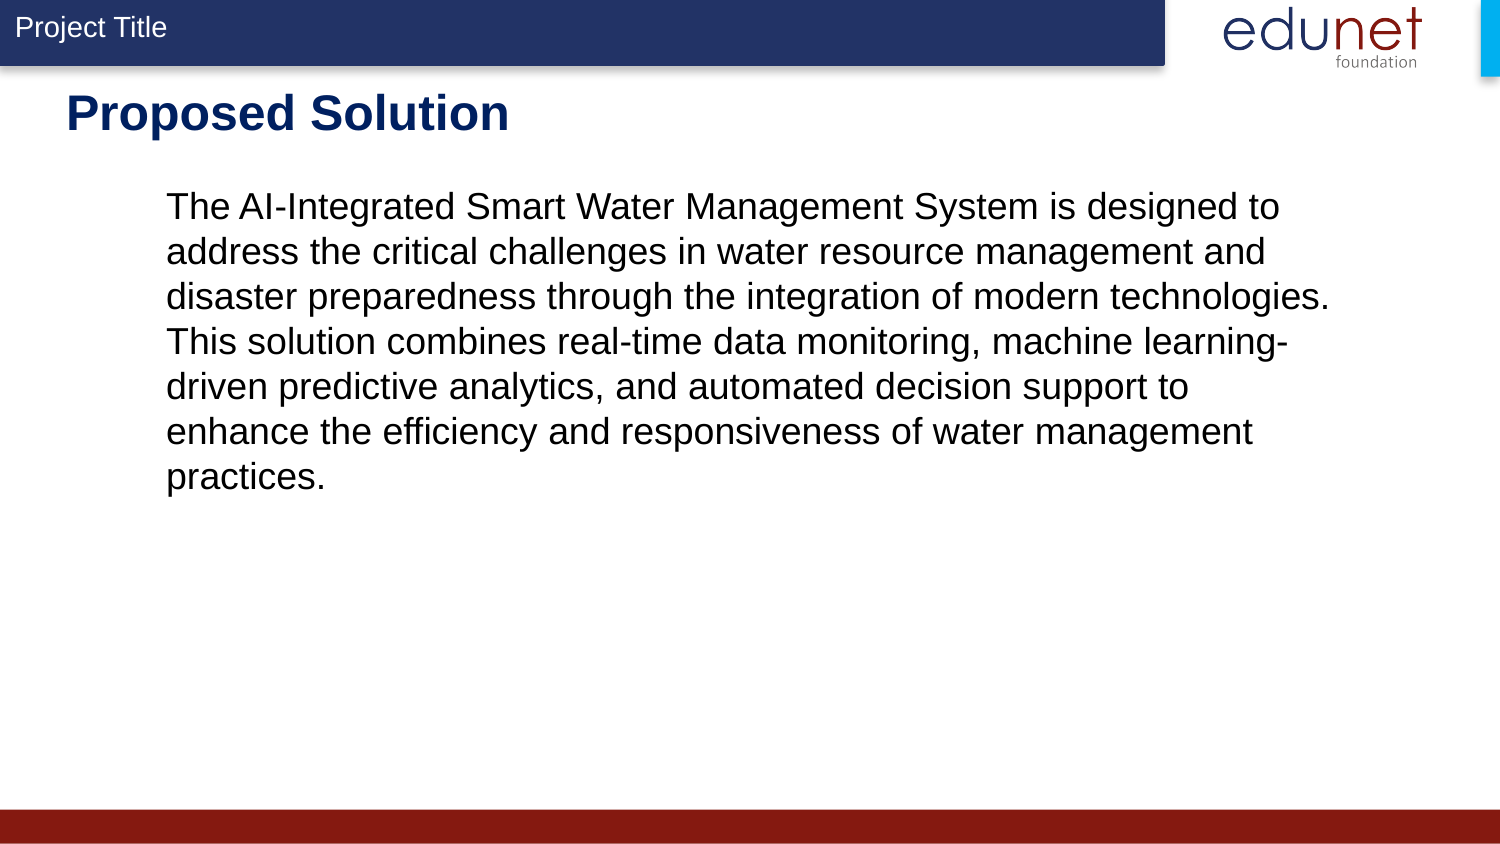

# Proposed Solution

The AI-Integrated Smart Water Management System is designed to address the critical challenges in water resource management and disaster preparedness through the integration of modern technologies. This solution combines real-time data monitoring, machine learning-driven predictive analytics, and automated decision support to enhance the efficiency and responsiveness of water management practices.